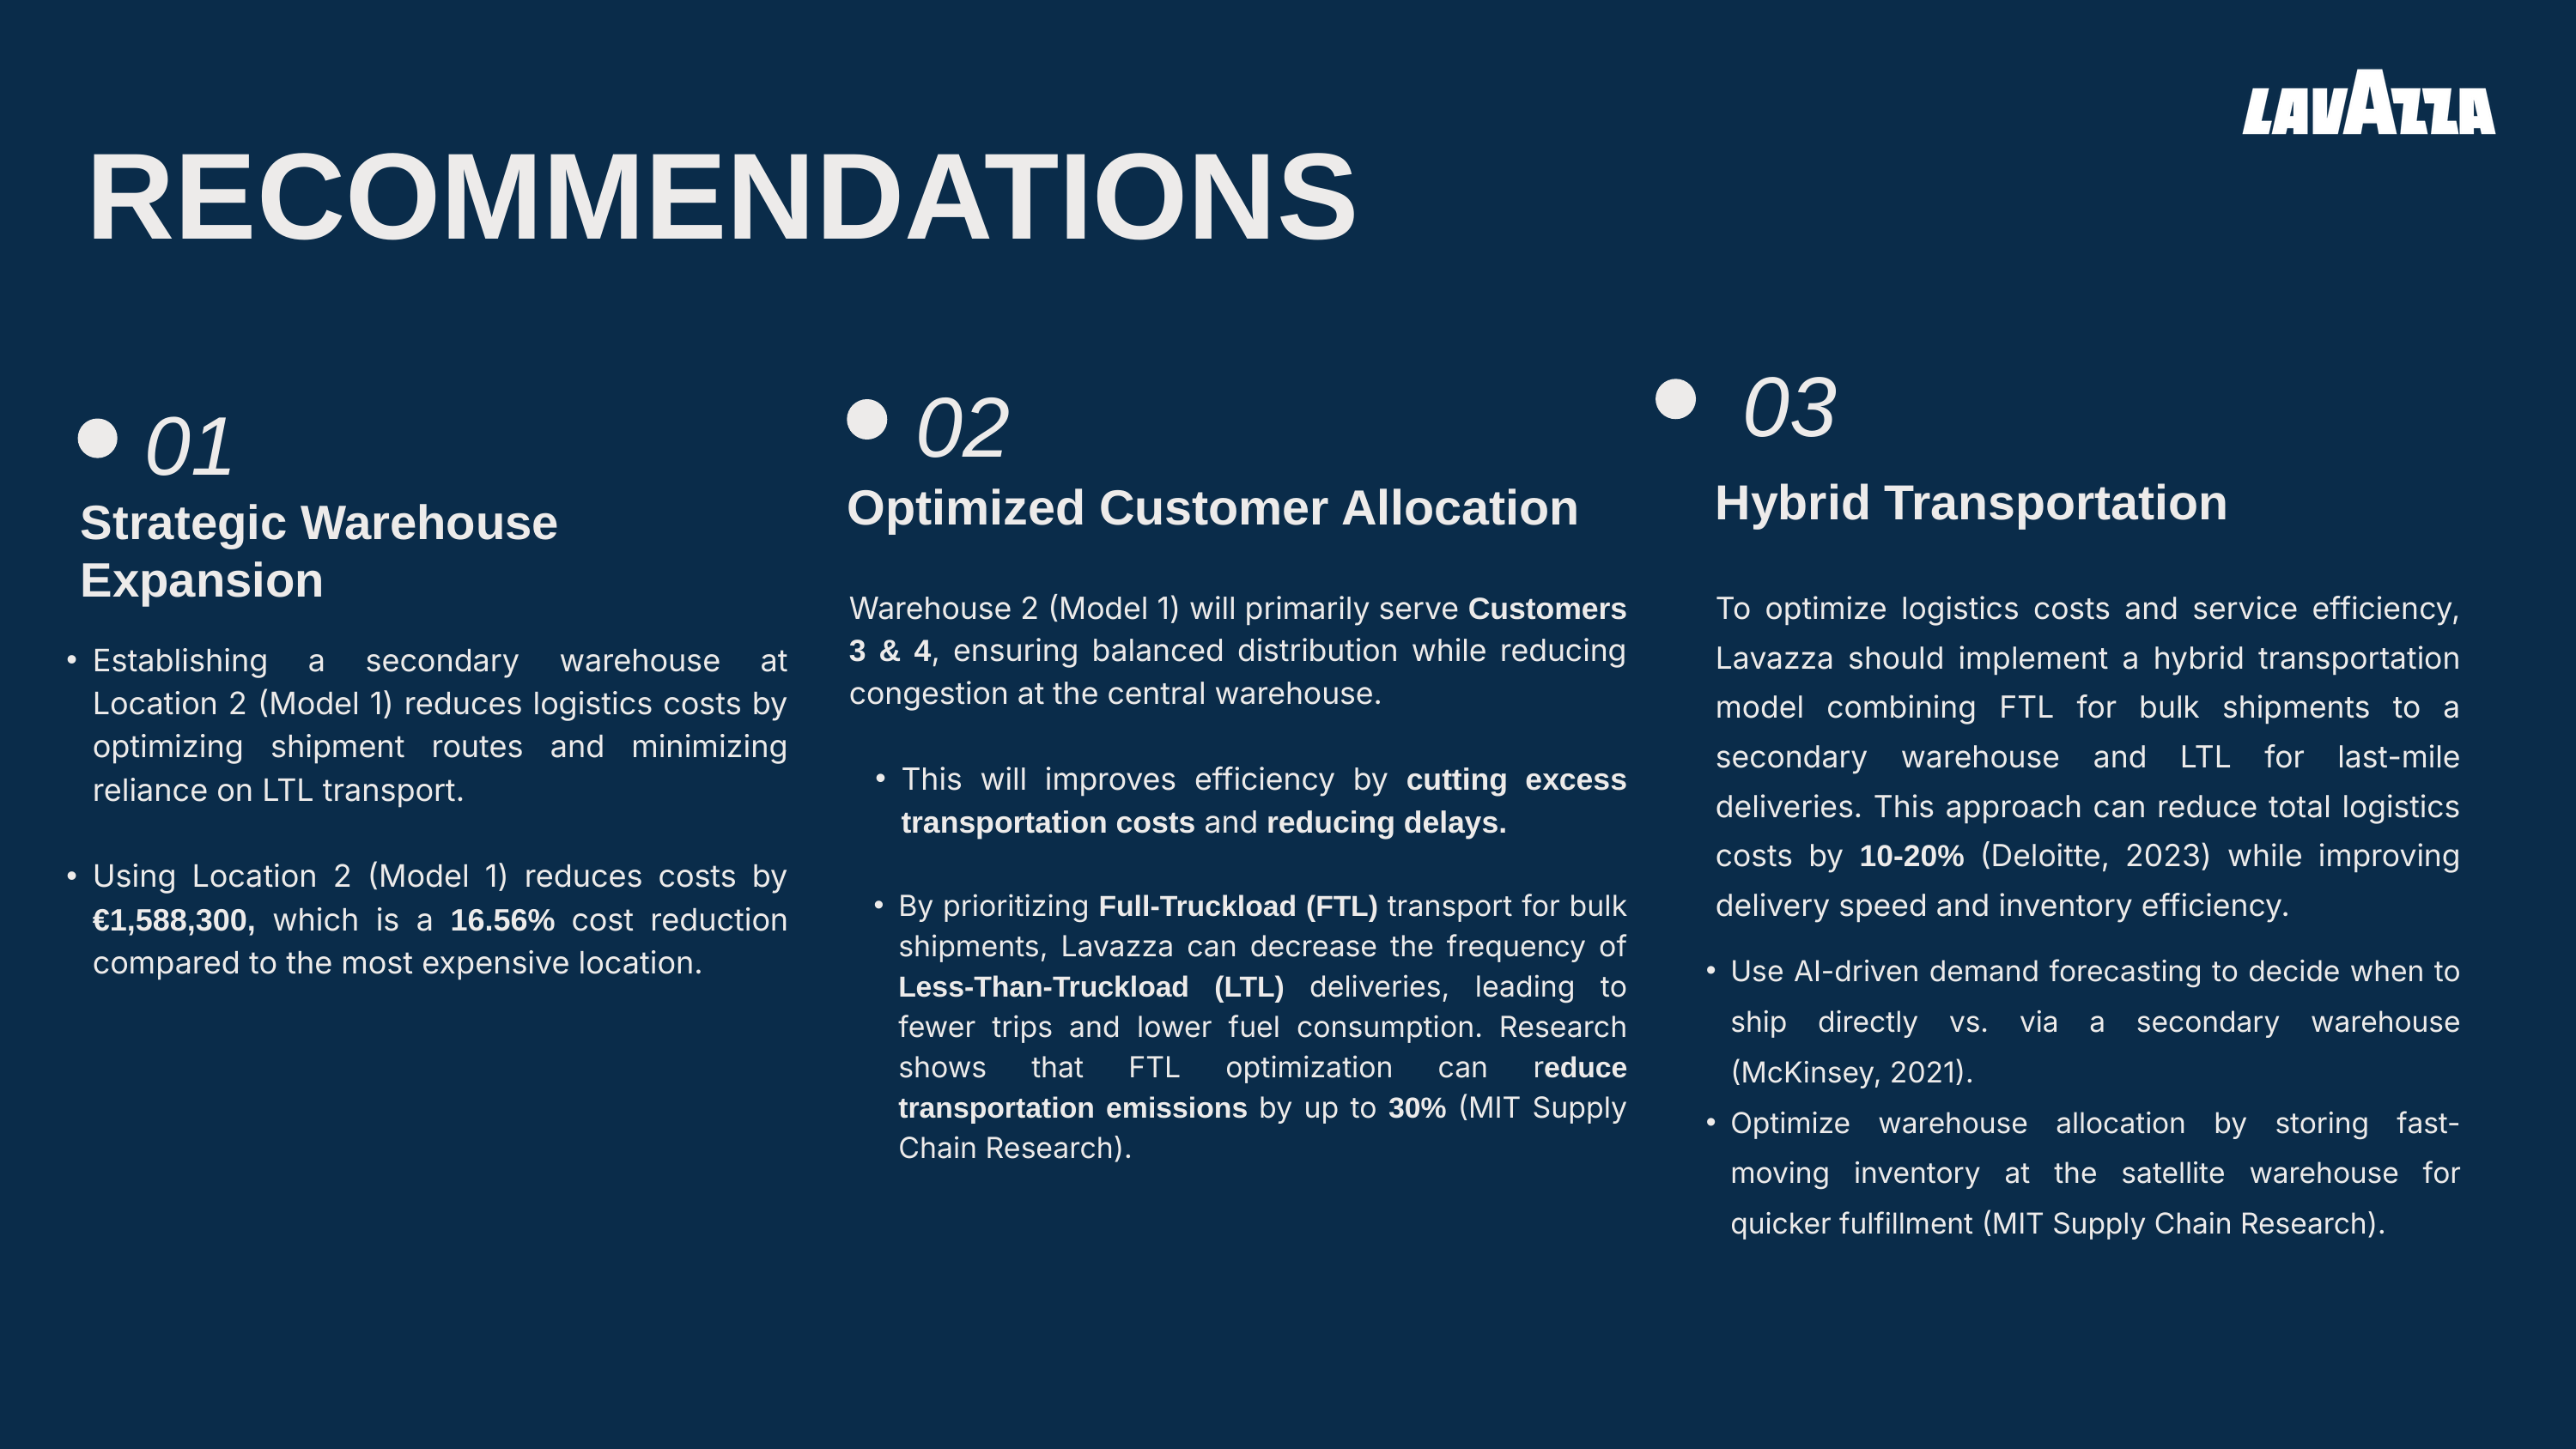

RECOMMENDATIONS
03
02
01

Hybrid Transportation
Optimized Customer Allocation
Strategic Warehouse Expansion
To optimize logistics costs and service efficiency, Lavazza should implement a hybrid transportation model combining FTL for bulk shipments to a secondary warehouse and LTL for last-mile deliveries. This approach can reduce total logistics costs by 10-20% (Deloitte, 2023) while improving delivery speed and inventory efficiency.
Warehouse 2 (Model 1) will primarily serve Customers 3 & 4, ensuring balanced distribution while reducing congestion at the central warehouse.

This will improves efficiency by cutting excess transportation costs and reducing delays.

By prioritizing Full-Truckload (FTL) transport for bulk shipments, Lavazza can decrease the frequency of Less-Than-Truckload (LTL) deliveries, leading to fewer trips and lower fuel consumption. Research shows that FTL optimization can reduce transportation emissions by up to 30% (MIT Supply Chain Research).

Establishing a secondary warehouse at Location 2 (Model 1) reduces logistics costs by optimizing shipment routes and minimizing reliance on LTL transport.

Using Location 2 (Model 1) reduces costs by €1,588,300, which is a 16.56% cost reduction compared to the most expensive location.

Use AI-driven demand forecasting to decide when to ship directly vs. via a secondary warehouse (McKinsey, 2021).
Optimize warehouse allocation by storing fast-moving inventory at the satellite warehouse for quicker fulfillment (MIT Supply Chain Research).